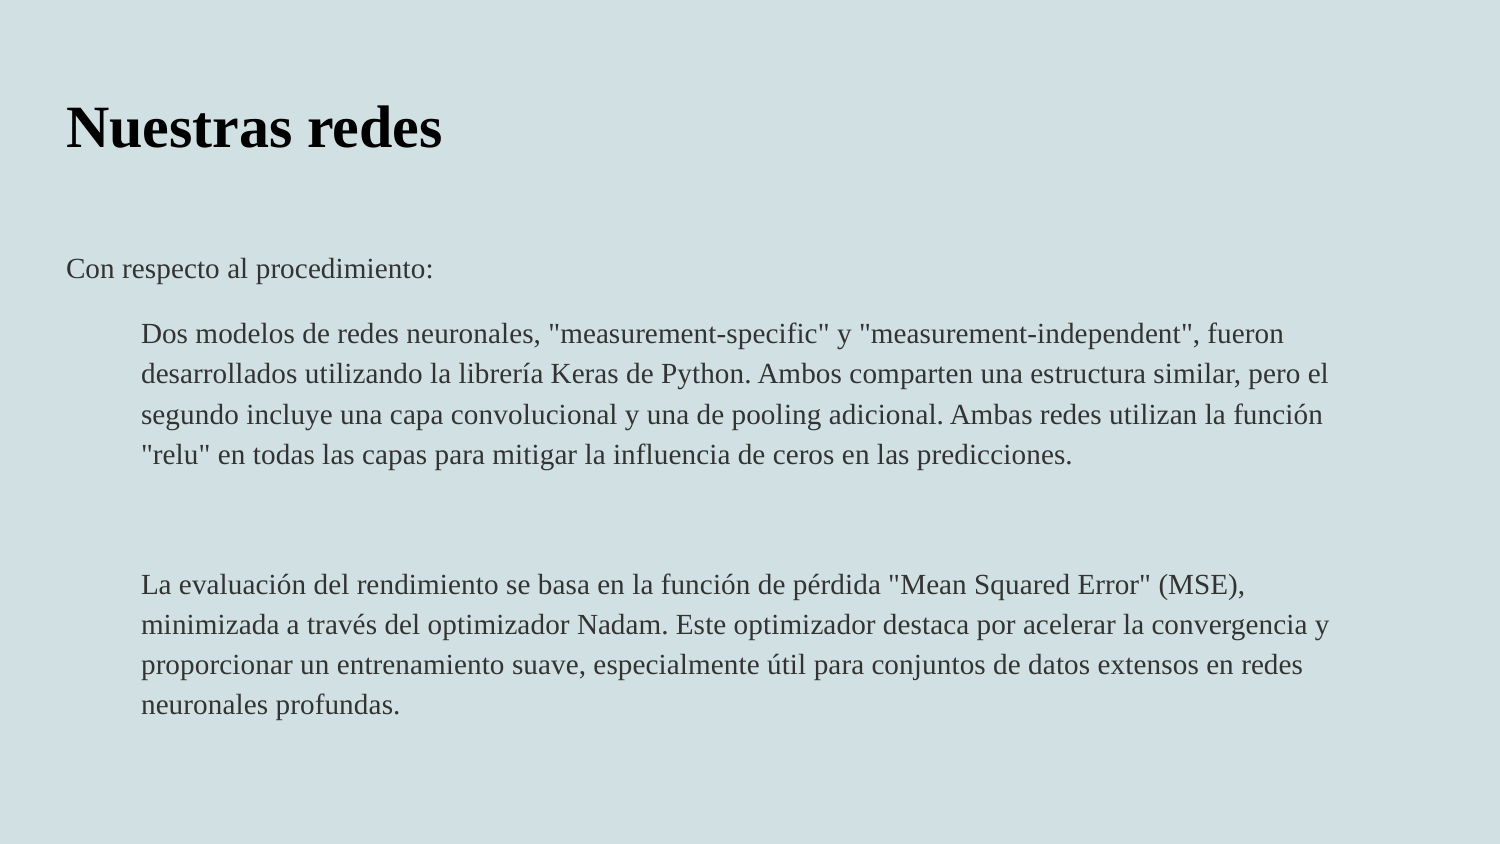

# Nuestras redes
Con respecto al procedimiento:
Dos modelos de redes neuronales, "measurement-specific" y "measurement-independent", fueron desarrollados utilizando la librería Keras de Python. Ambos comparten una estructura similar, pero el segundo incluye una capa convolucional y una de pooling adicional. Ambas redes utilizan la función "relu" en todas las capas para mitigar la influencia de ceros en las predicciones.

La evaluación del rendimiento se basa en la función de pérdida "Mean Squared Error" (MSE), minimizada a través del optimizador Nadam. Este optimizador destaca por acelerar la convergencia y proporcionar un entrenamiento suave, especialmente útil para conjuntos de datos extensos en redes neuronales profundas.